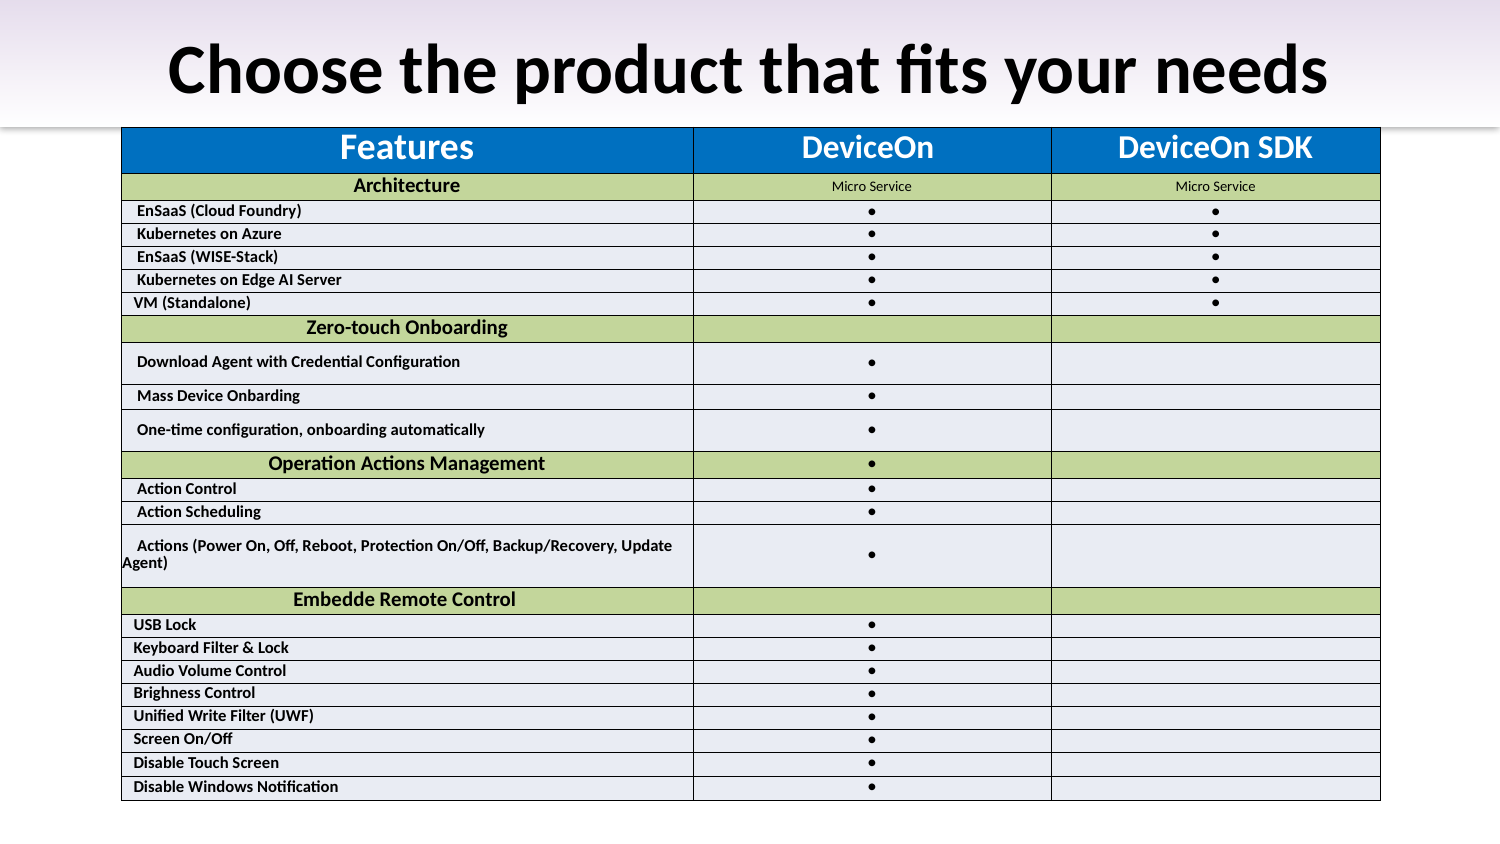

Choose the product that fits your needs
| Features | DeviceOn | DeviceOn SDK |
| --- | --- | --- |
| Architecture | Micro Service | Micro Service |
| EnSaaS (Cloud Foundry) | ● | ● |
| Kubernetes on Azure | ● | ● |
| EnSaaS (WISE-Stack) | ● | ● |
| Kubernetes on Edge AI Server | ● | ● |
| VM (Standalone) | ● | ● |
| Zero-touch Onboarding |  |  |
| Download Agent with Credential Configuration | ● |  |
| Mass Device Onbarding | ● |  |
| One-time configuration, onboarding automatically | ● |  |
| Operation Actions Management | ● |  |
| Action Control | ● |  |
| Action Scheduling | ● |  |
| Actions (Power On, Off, Reboot, Protection On/Off, Backup/Recovery, Update Agent) | ● |  |
| Embedde Remote Control |  |  |
| USB Lock | ● |  |
| Keyboard Filter & Lock | ● |  |
| Audio Volume Control | ● |  |
| Brighness Control | ● |  |
| Unified Write Filter (UWF) | ● |  |
| Screen On/Off | ● |  |
| Disable Touch Screen | ● |  |
| Disable Windows Notification | ● |  |